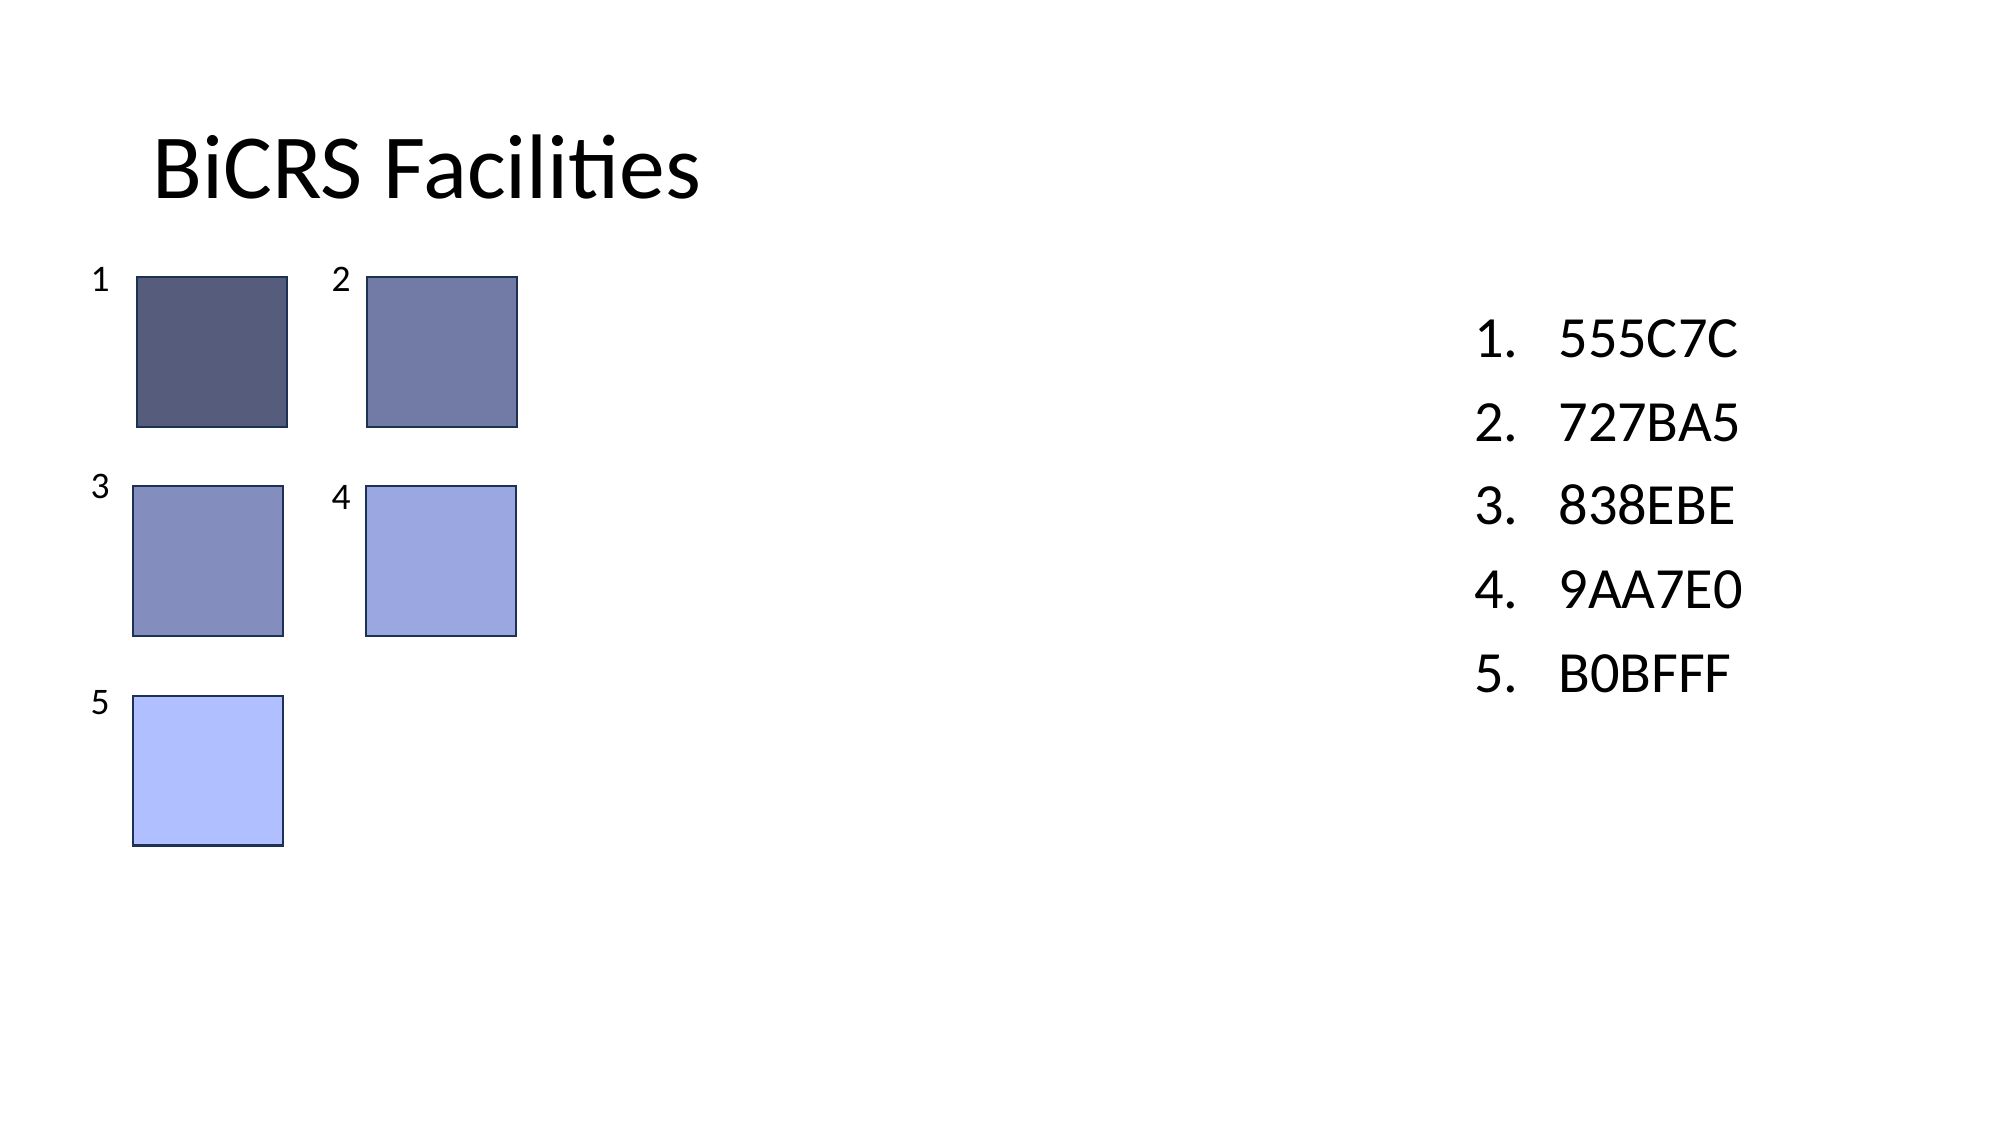

# BiCRS Facilities
1
2

555C7C
727BA5
838EBE
9AA7E0
B0BFFF

3
4

5